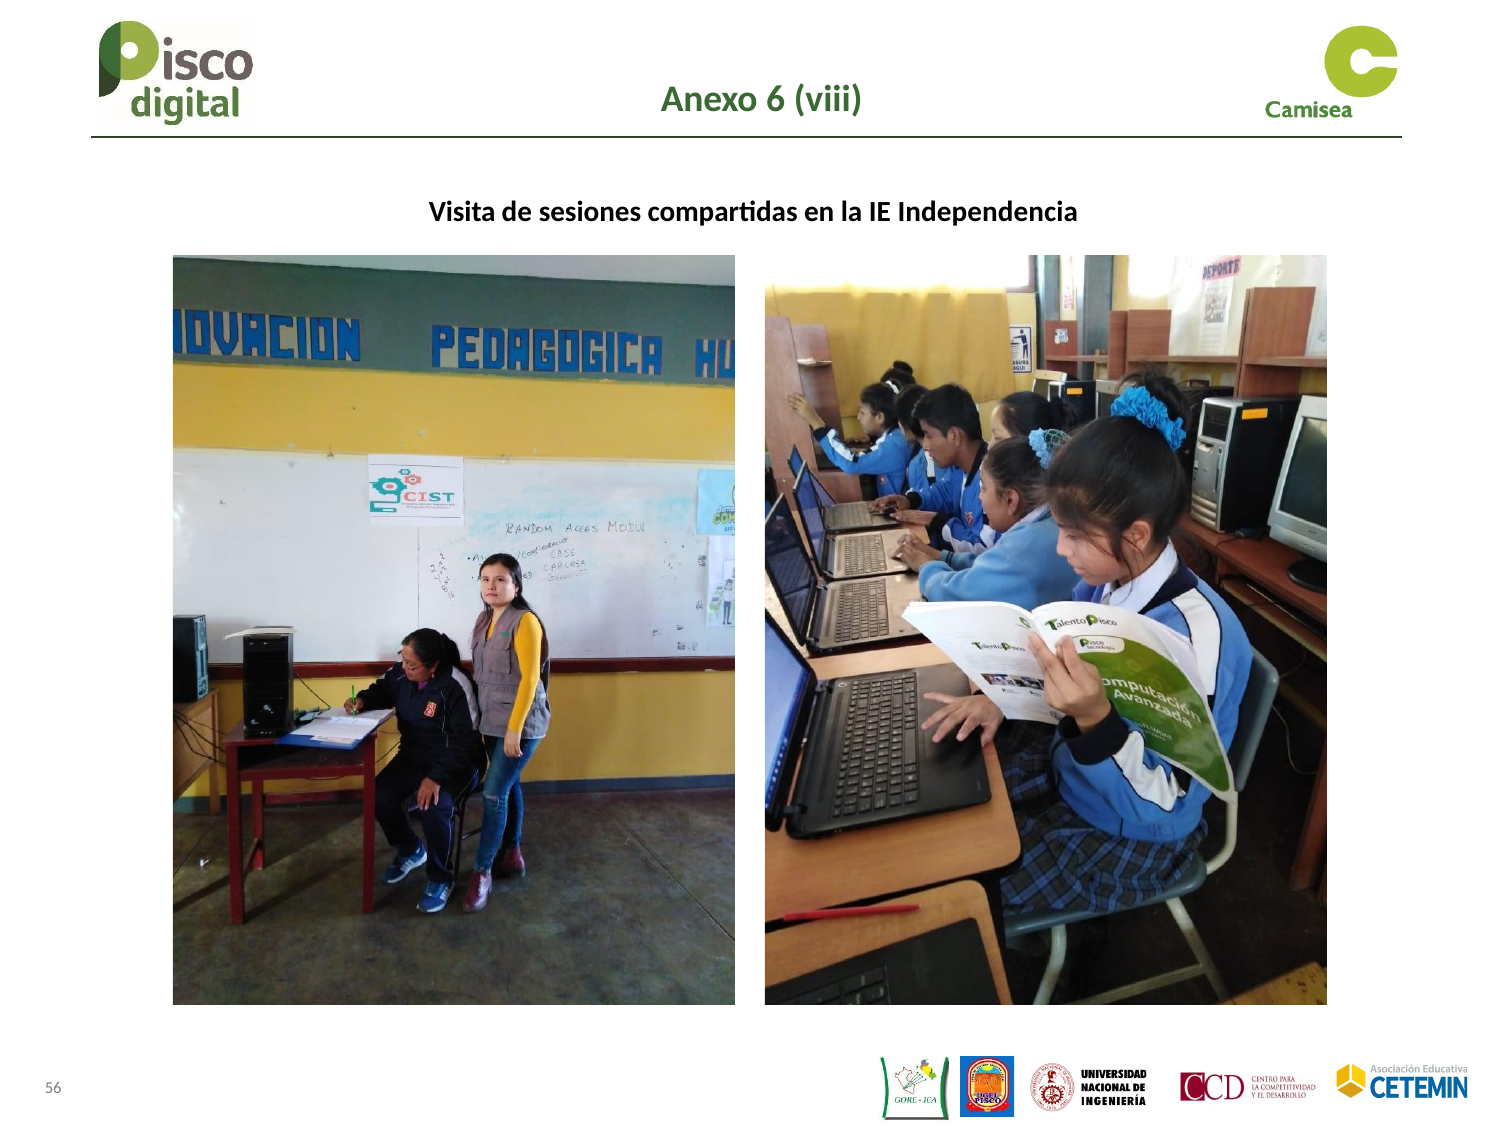

Anexo 6 (viii)

Visita de sesiones compartidas en la IE Independencia

56